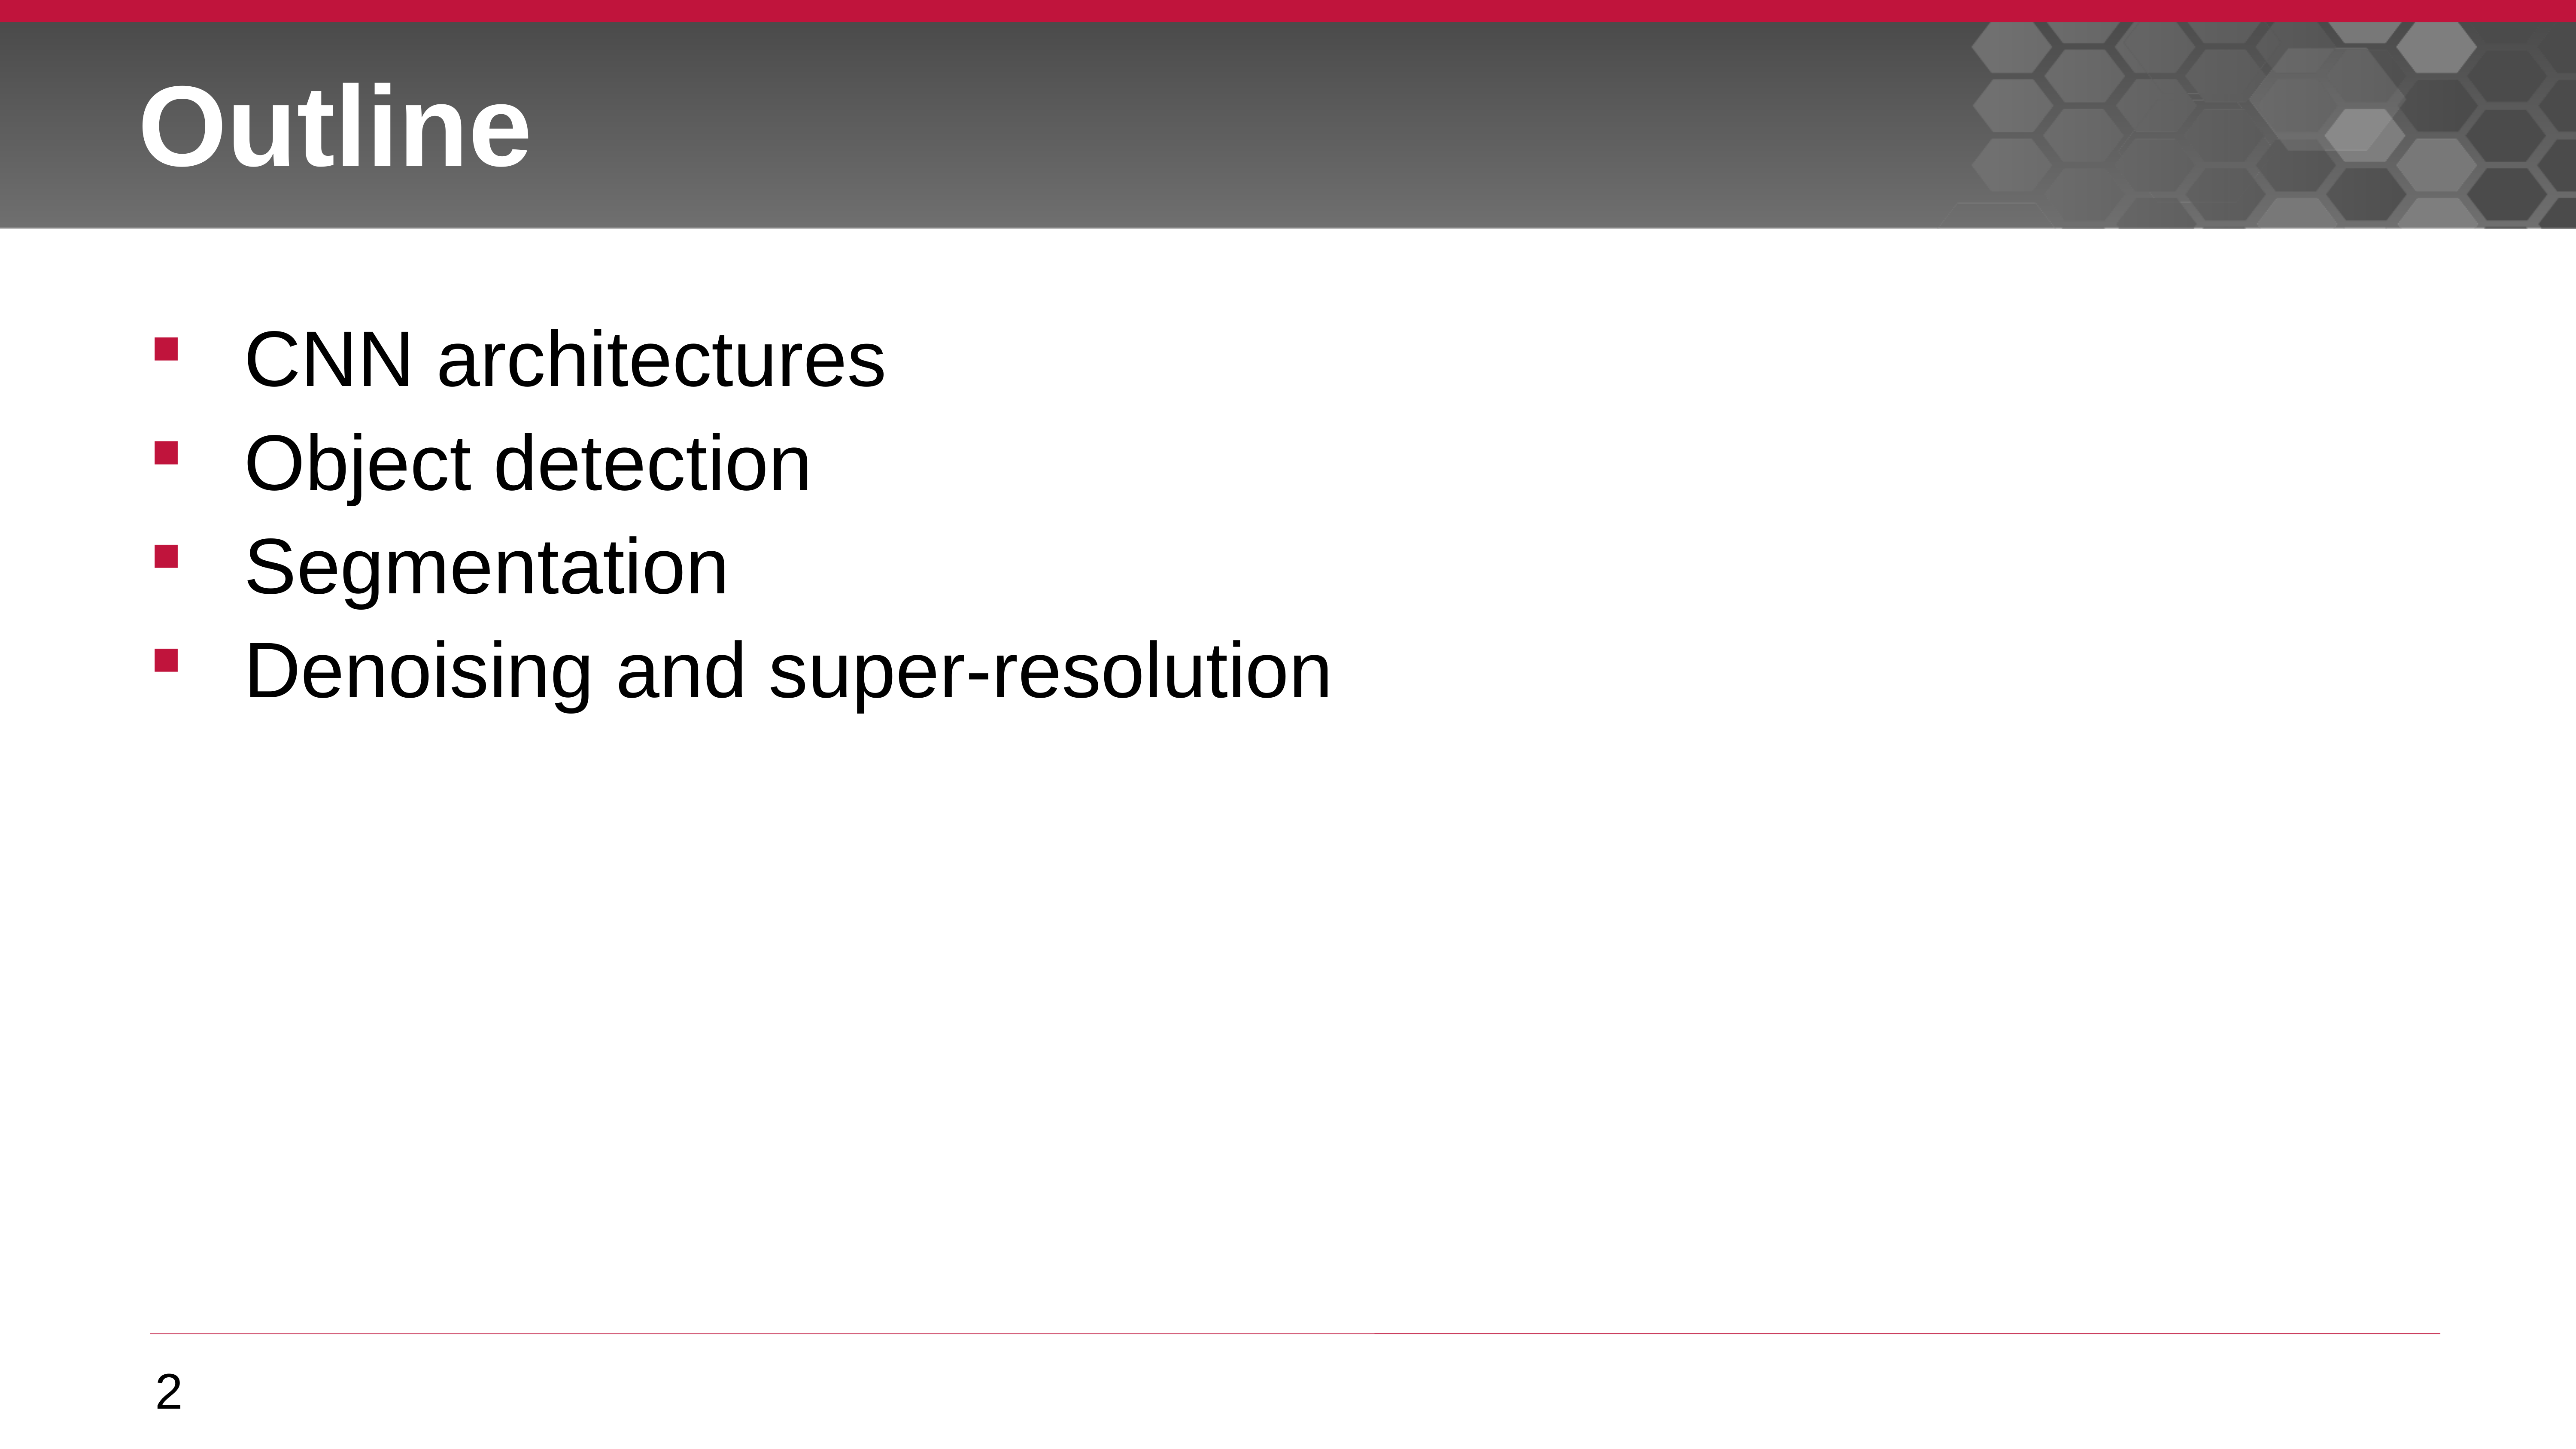

# Outline
CNN architectures
Object detection
Segmentation
Denoising and super-resolution
2